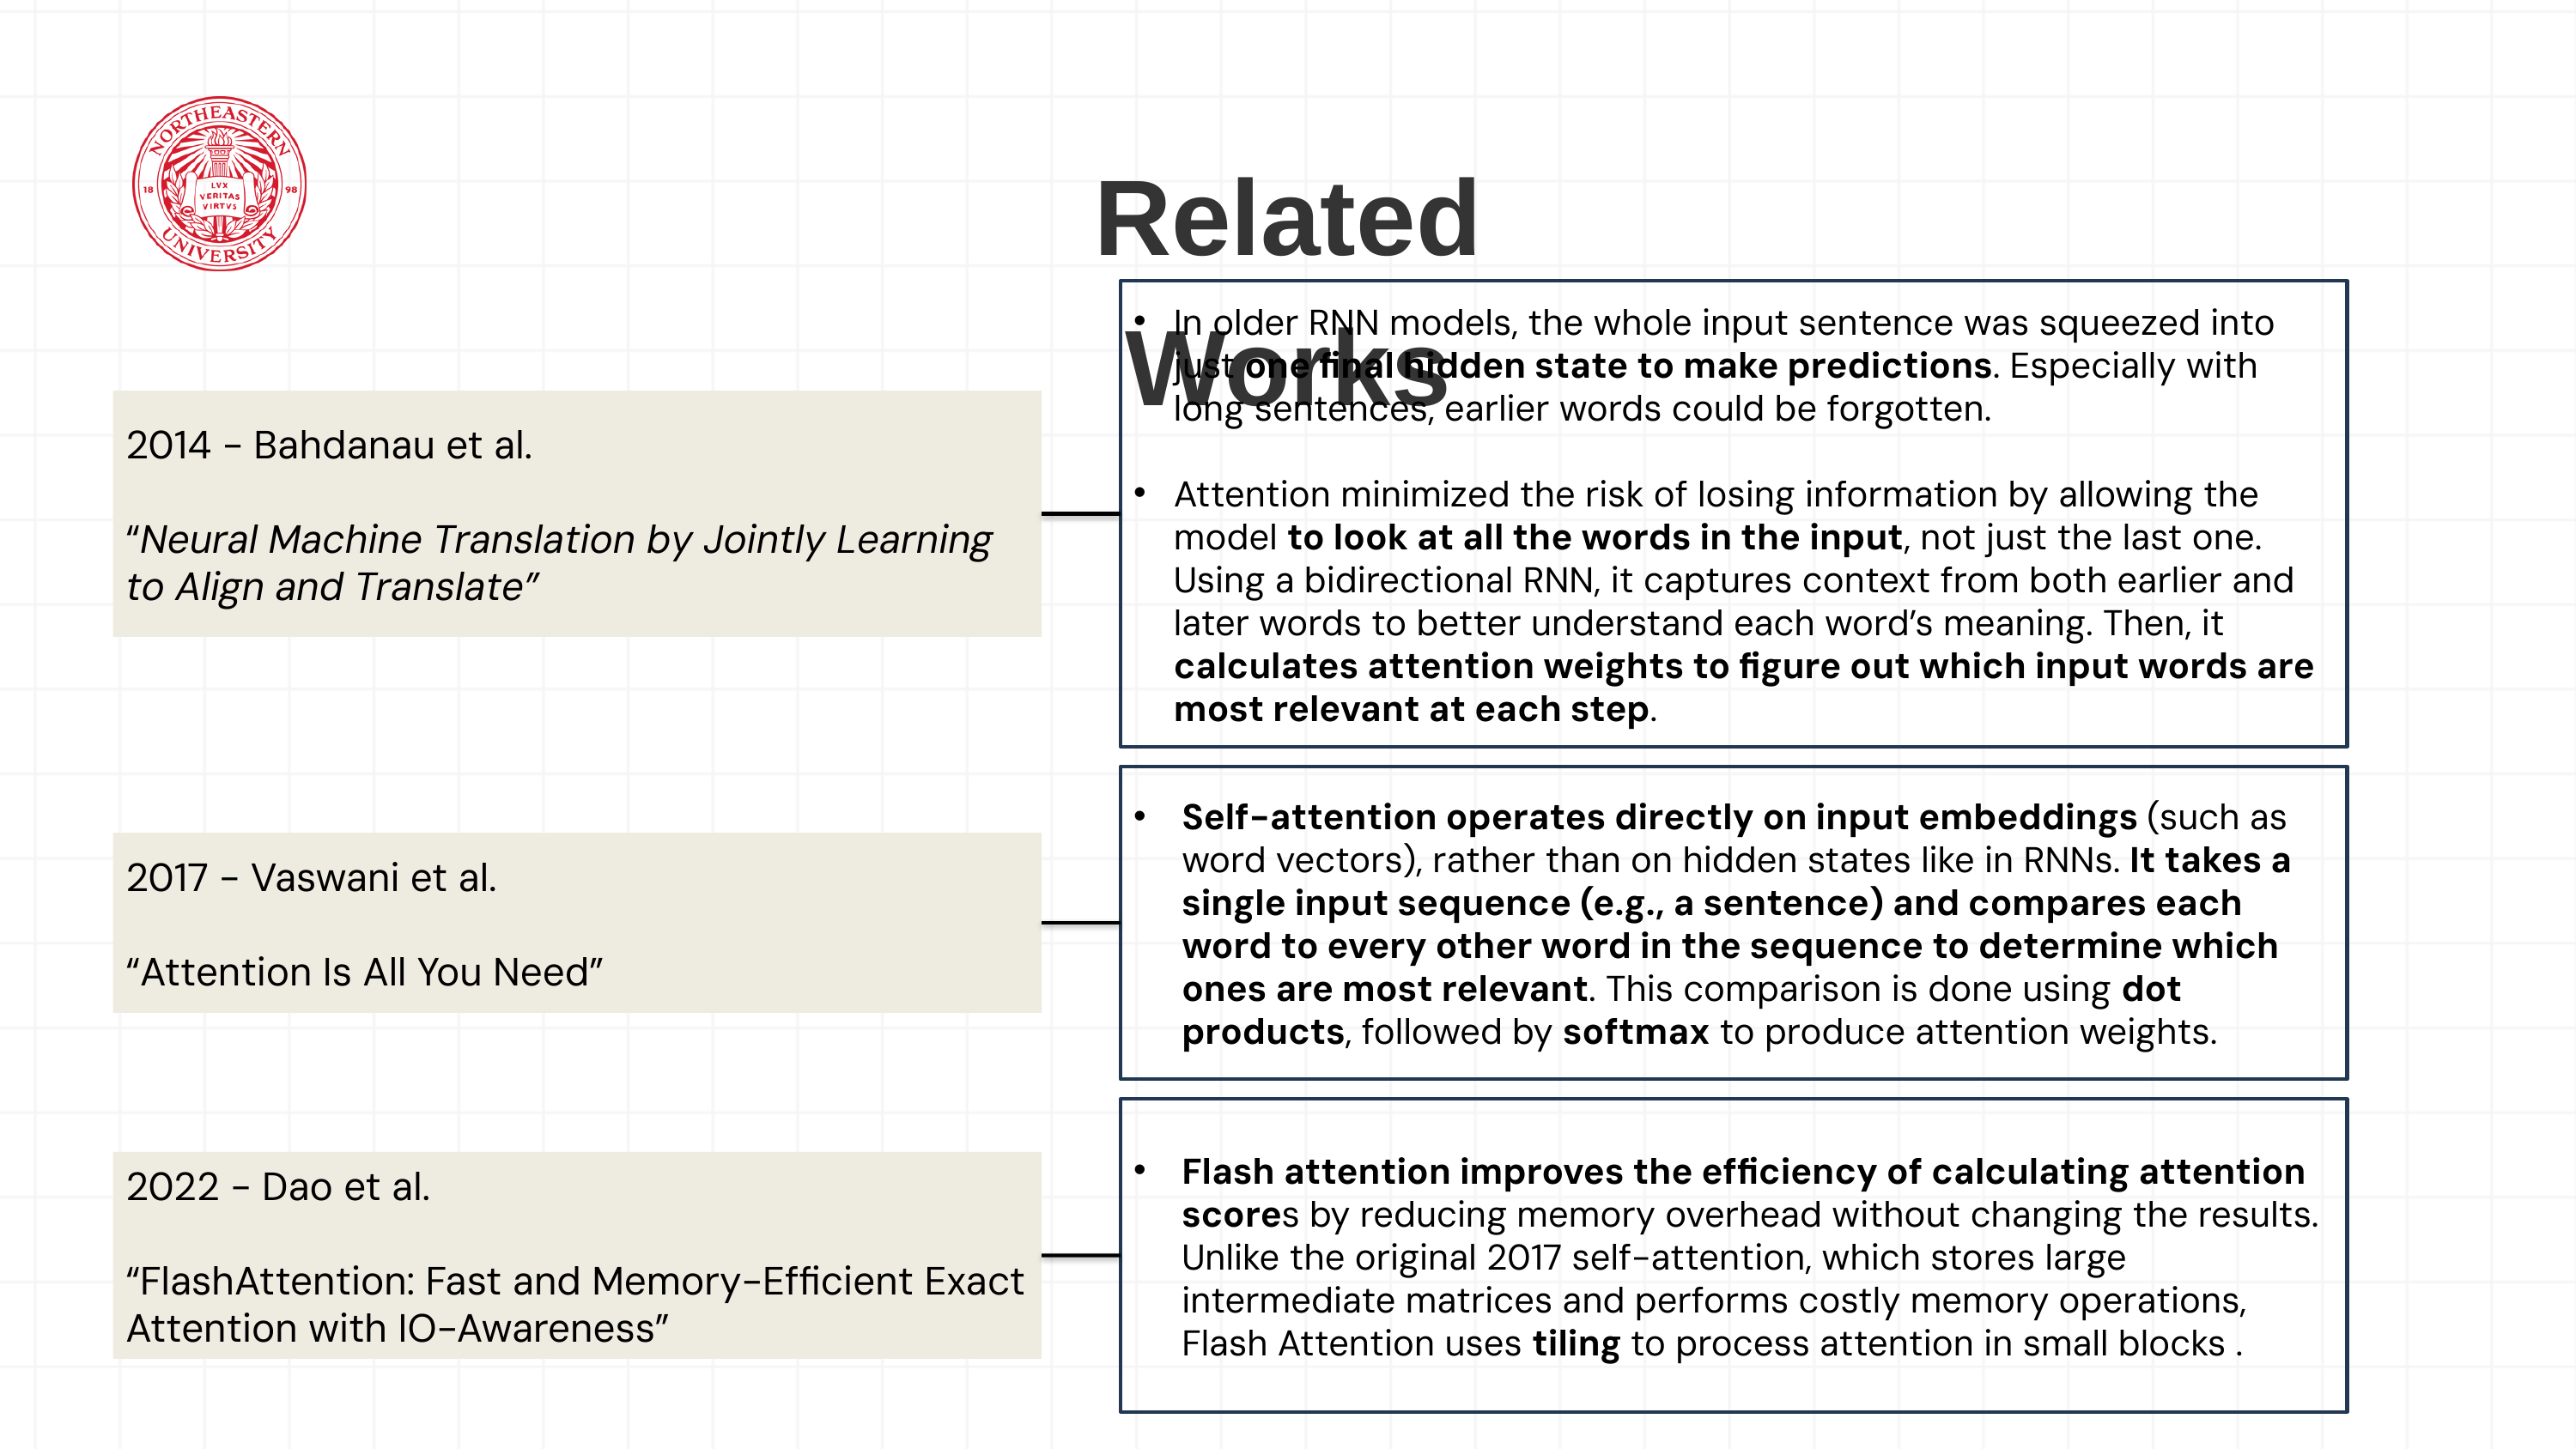

Related Works
In older RNN models, the whole input sentence was squeezed into just one final hidden state to make predictions. Especially with long sentences, earlier words could be forgotten.

Attention minimized the risk of losing information by allowing the model to look at all the words in the input, not just the last one. Using a bidirectional RNN, it captures context from both earlier and later words to better understand each word’s meaning. Then, it calculates attention weights to figure out which input words are most relevant at each step.
2014 - Bahdanau et al.

“Neural Machine Translation by Jointly Learning to Align and Translate”
Self-attention operates directly on input embeddings (such as word vectors), rather than on hidden states like in RNNs. It takes a single input sequence (e.g., a sentence) and compares each word to every other word in the sequence to determine which ones are most relevant. This comparison is done using dot products, followed by softmax to produce attention weights.
2017 - Vaswani et al.

“Attention Is All You Need”
Flash attention improves the efficiency of calculating attention scores by reducing memory overhead without changing the results. Unlike the original 2017 self-attention, which stores large intermediate matrices and performs costly memory operations, Flash Attention uses tiling to process attention in small blocks .
2022 - Dao et al.

“FlashAttention: Fast and Memory-Efficient Exact Attention with IO-Awareness”